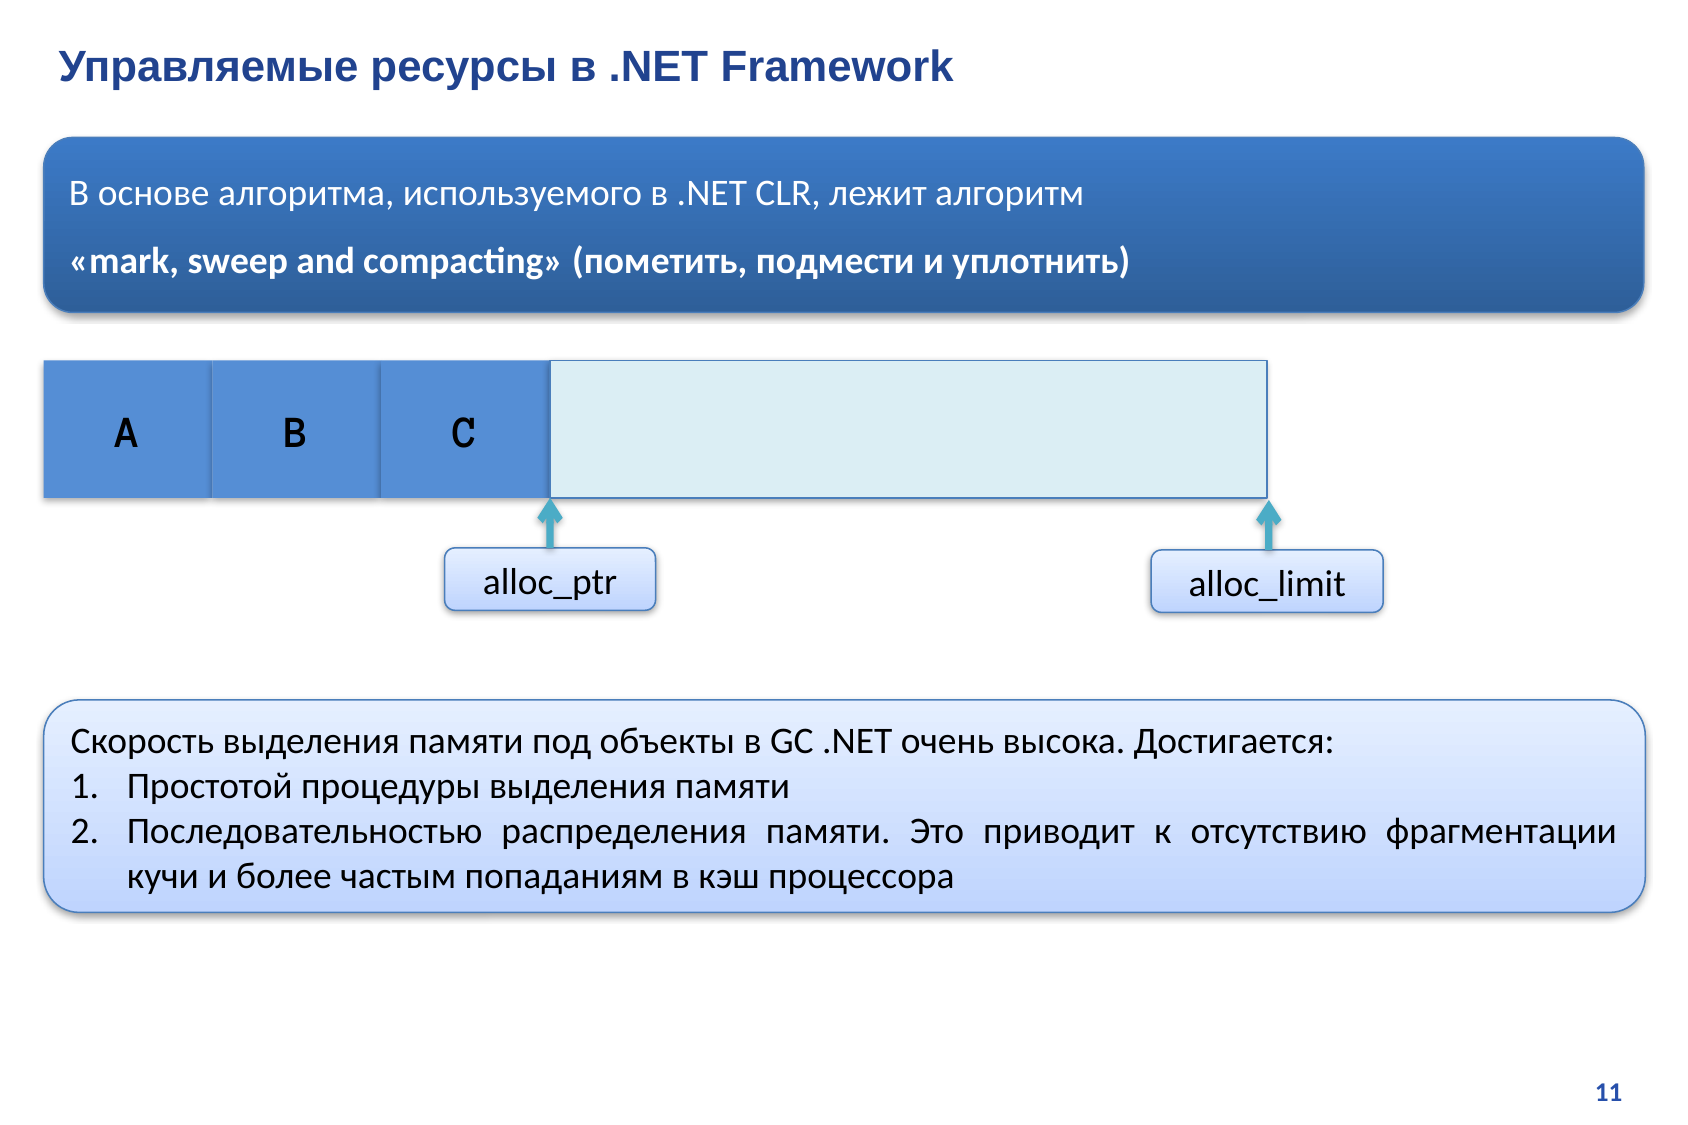

# Управляемые ресурсы в .NET Framework
В основе алгоритма, используемого в .NET CLR, лежит алгоритм
«mark, sweep and compacting» (пометить, подмести и уплотнить)
A
B
C

alloc_ptr
alloc_limit
Скорость выделения памяти под объекты в GC .NET очень высока. Достигается:
Простотой процедуры выделения памяти
Последовательностью распределения памяти. Это приводит к отсутствию фрагментации кучи и более частым попаданиям в кэш процессора